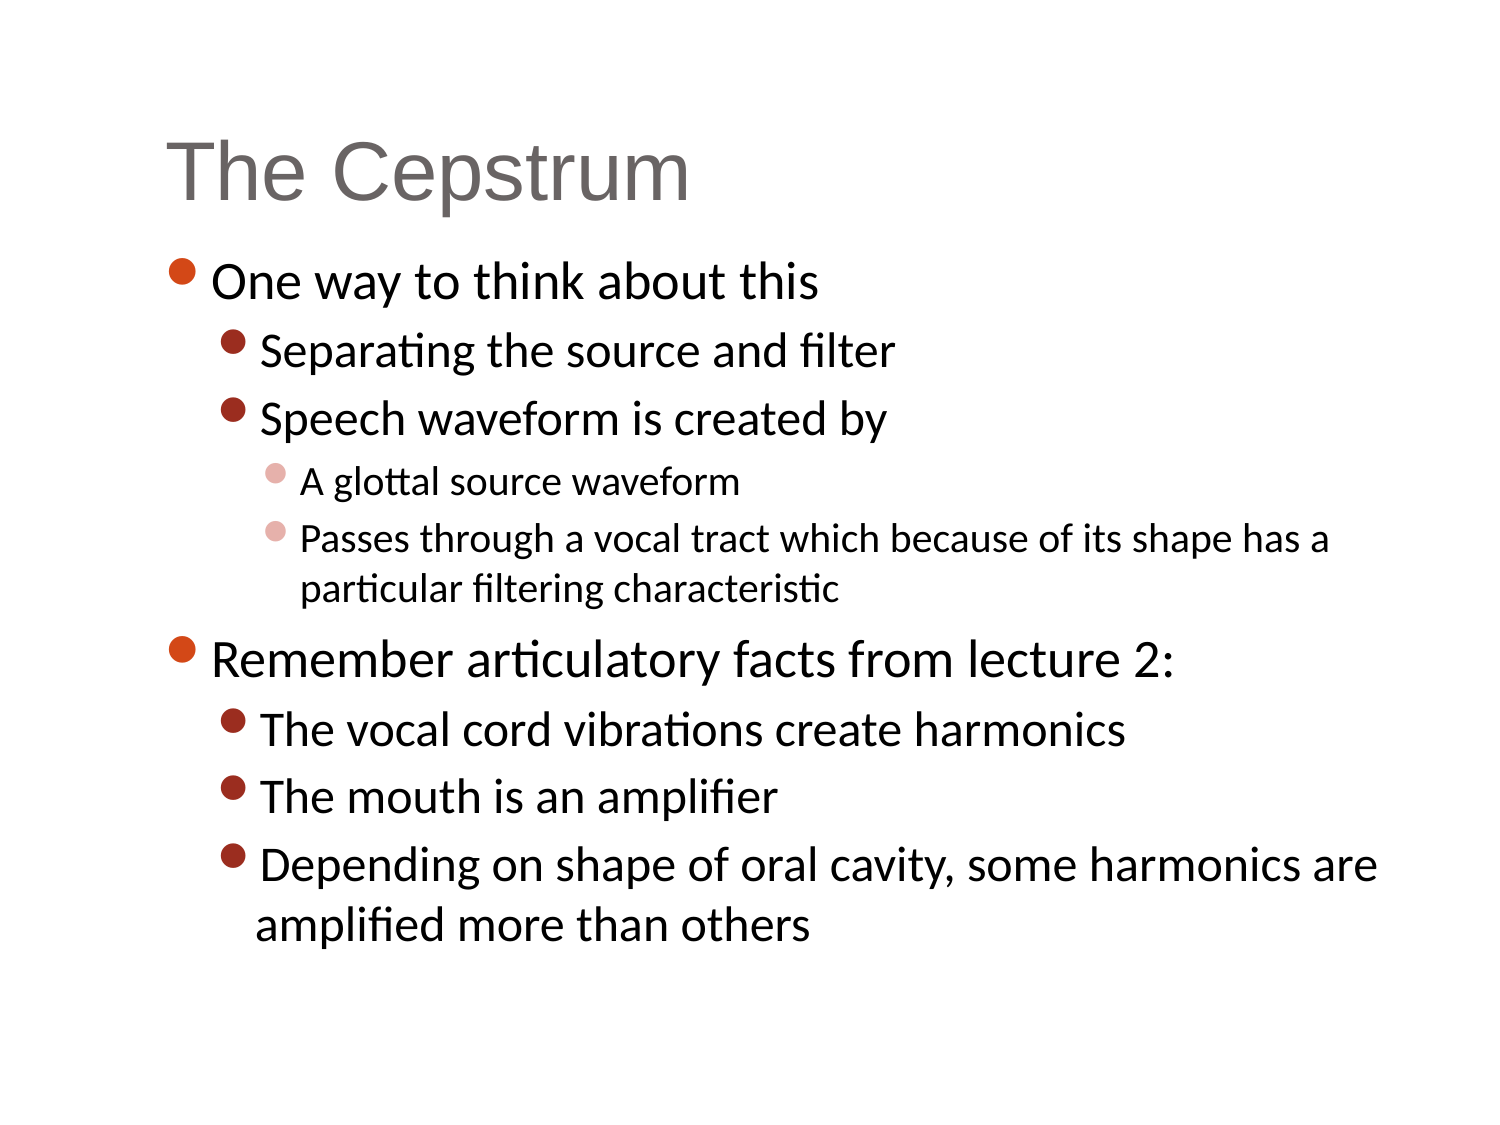

# The Cepstrum
One way to think about this
Separating the source and filter
Speech waveform is created by
A glottal source waveform
Passes through a vocal tract which because of its shape has a particular filtering characteristic
Remember articulatory facts from lecture 2:
The vocal cord vibrations create harmonics
The mouth is an amplifier
Depending on shape of oral cavity, some harmonics are amplified more than others